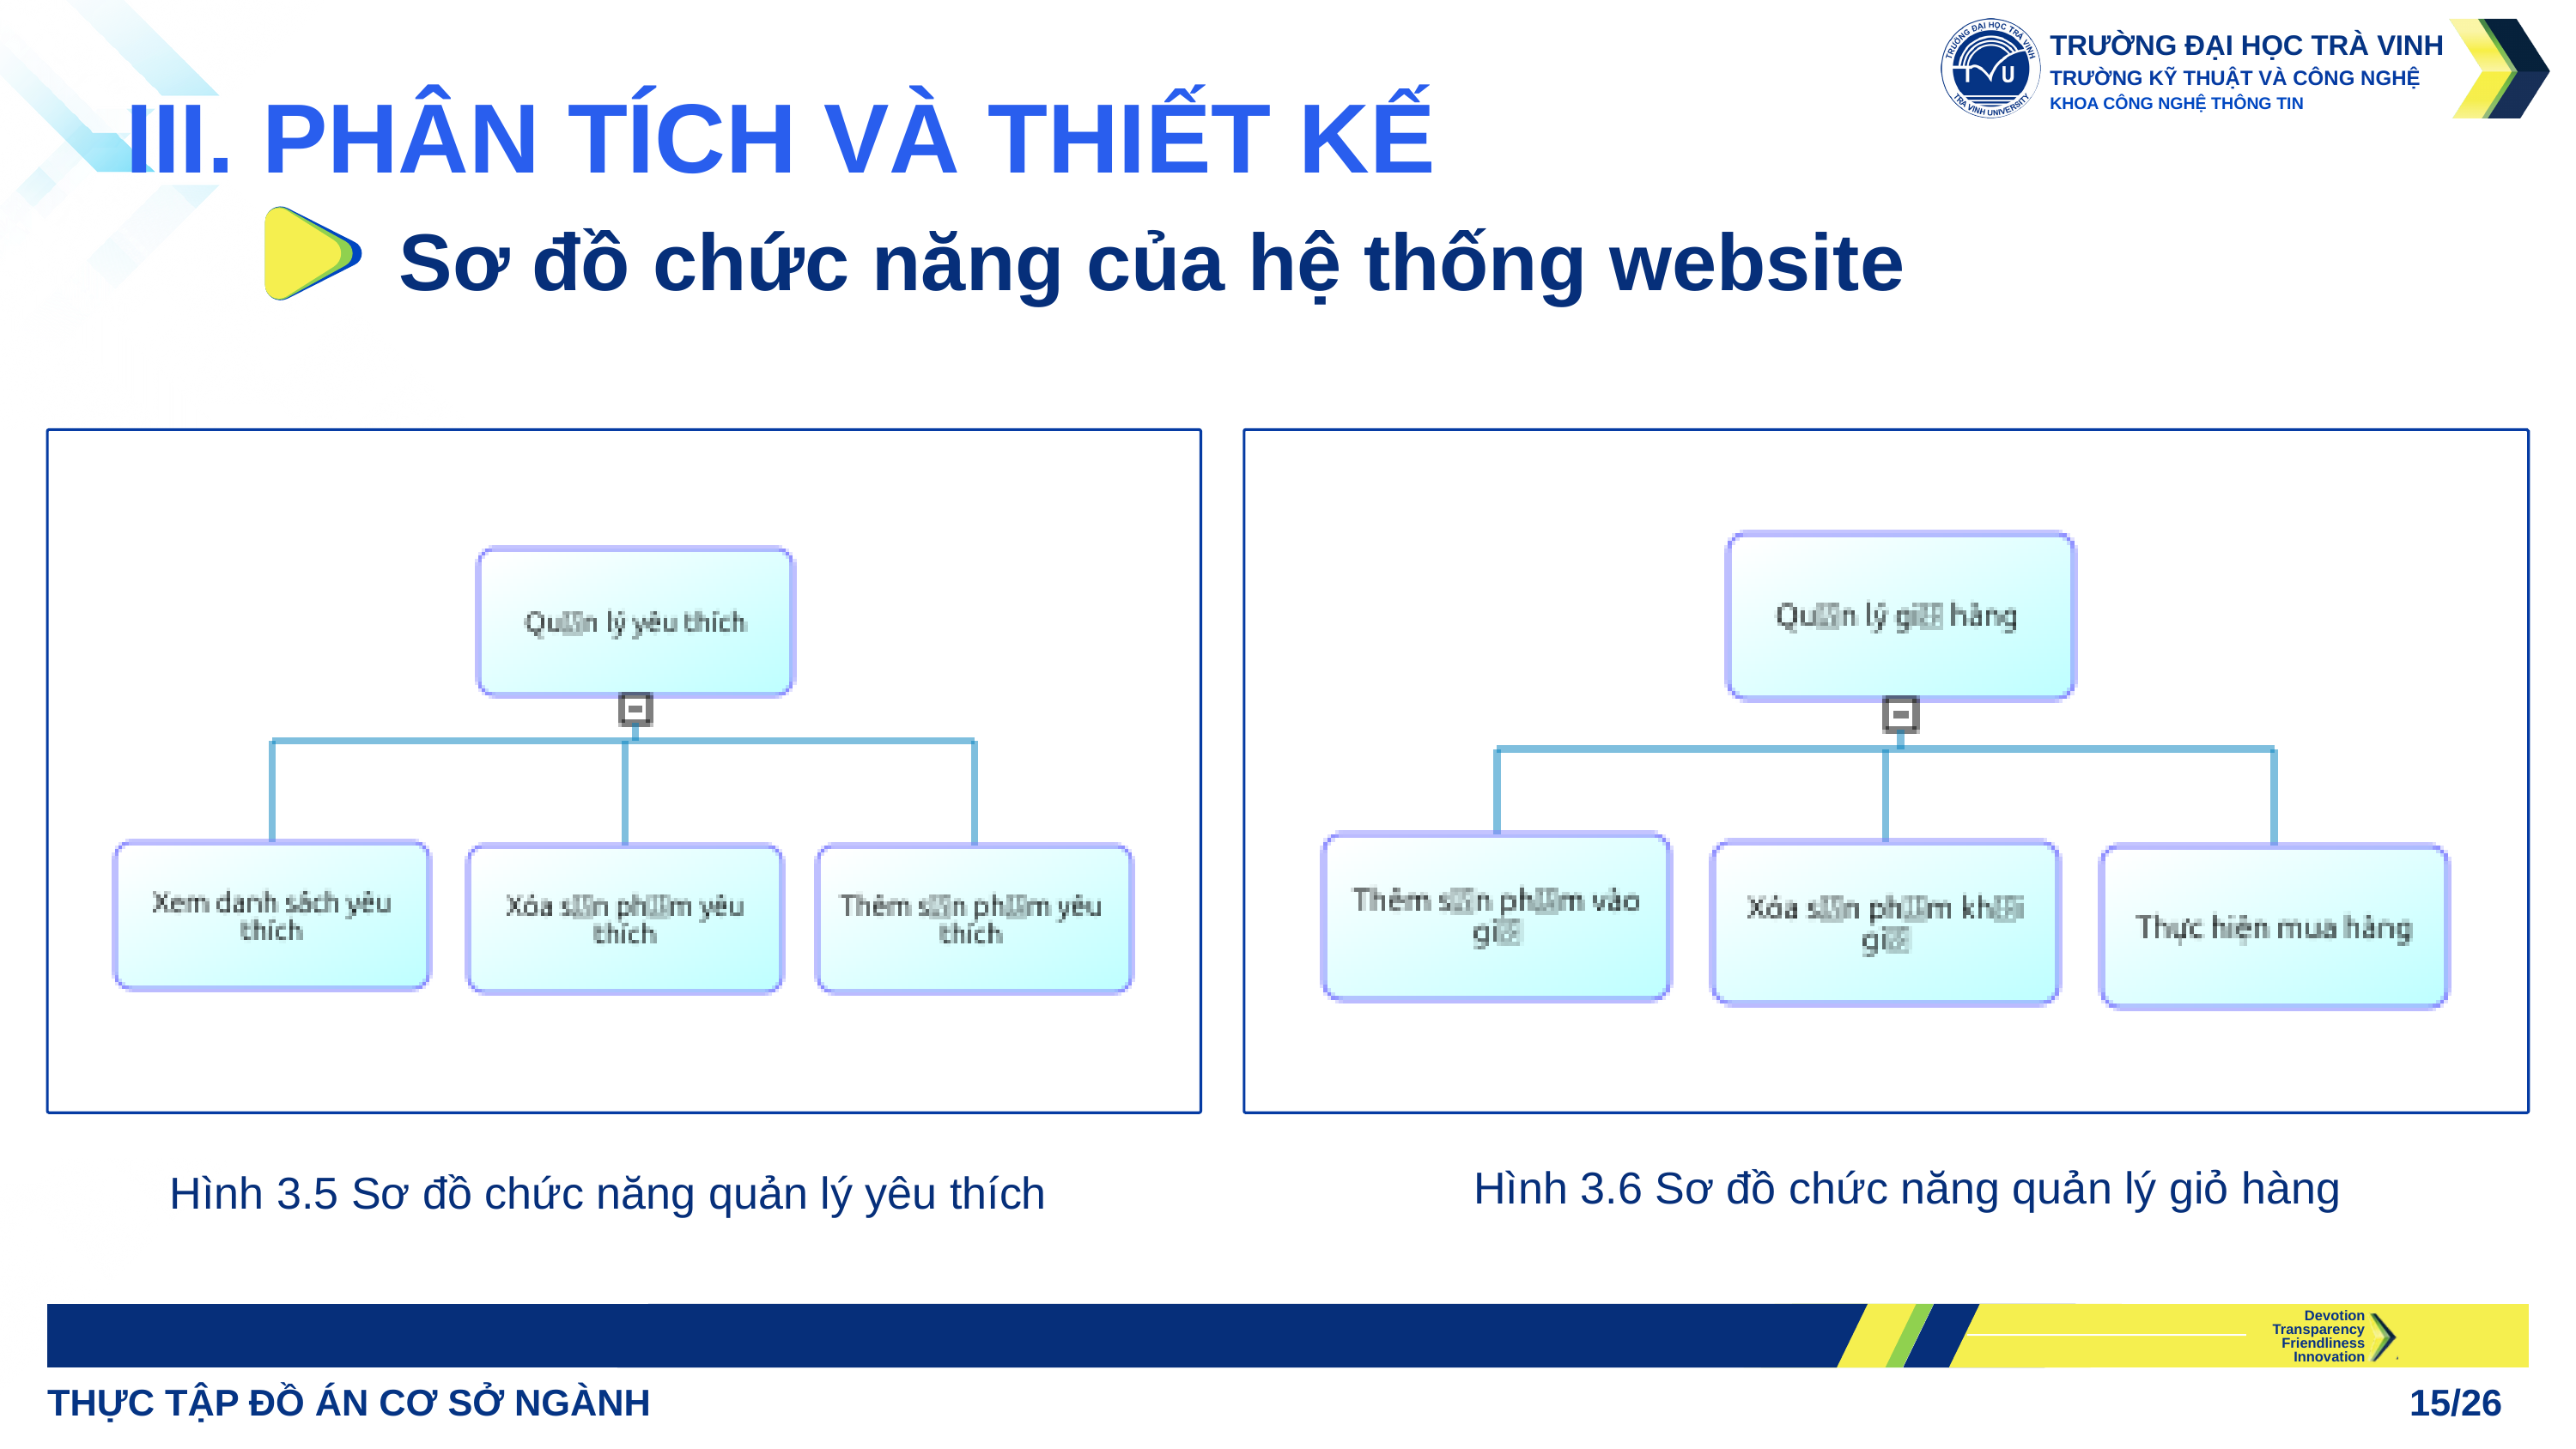

TRƯỜNG ĐẠI HỌC TRÀ VINH
TRƯỜNG KỸ THUẬT VÀ CÔNG NGHỆ
KHOA CÔNG NGHỆ THÔNG TIN
III. PHÂN TÍCH VÀ THIẾT KẾ
Sơ đồ chức năng của hệ thống website

Hình 3.6 Sơ đồ chức năng quản lý giỏ hàng
Hình 3.5 Sơ đồ chức năng quản lý yêu thích

Devotion
Transparency
Friendliness
Innovation

THỰC TẬP ĐỒ ÁN CƠ SỞ NGÀNH
15/26